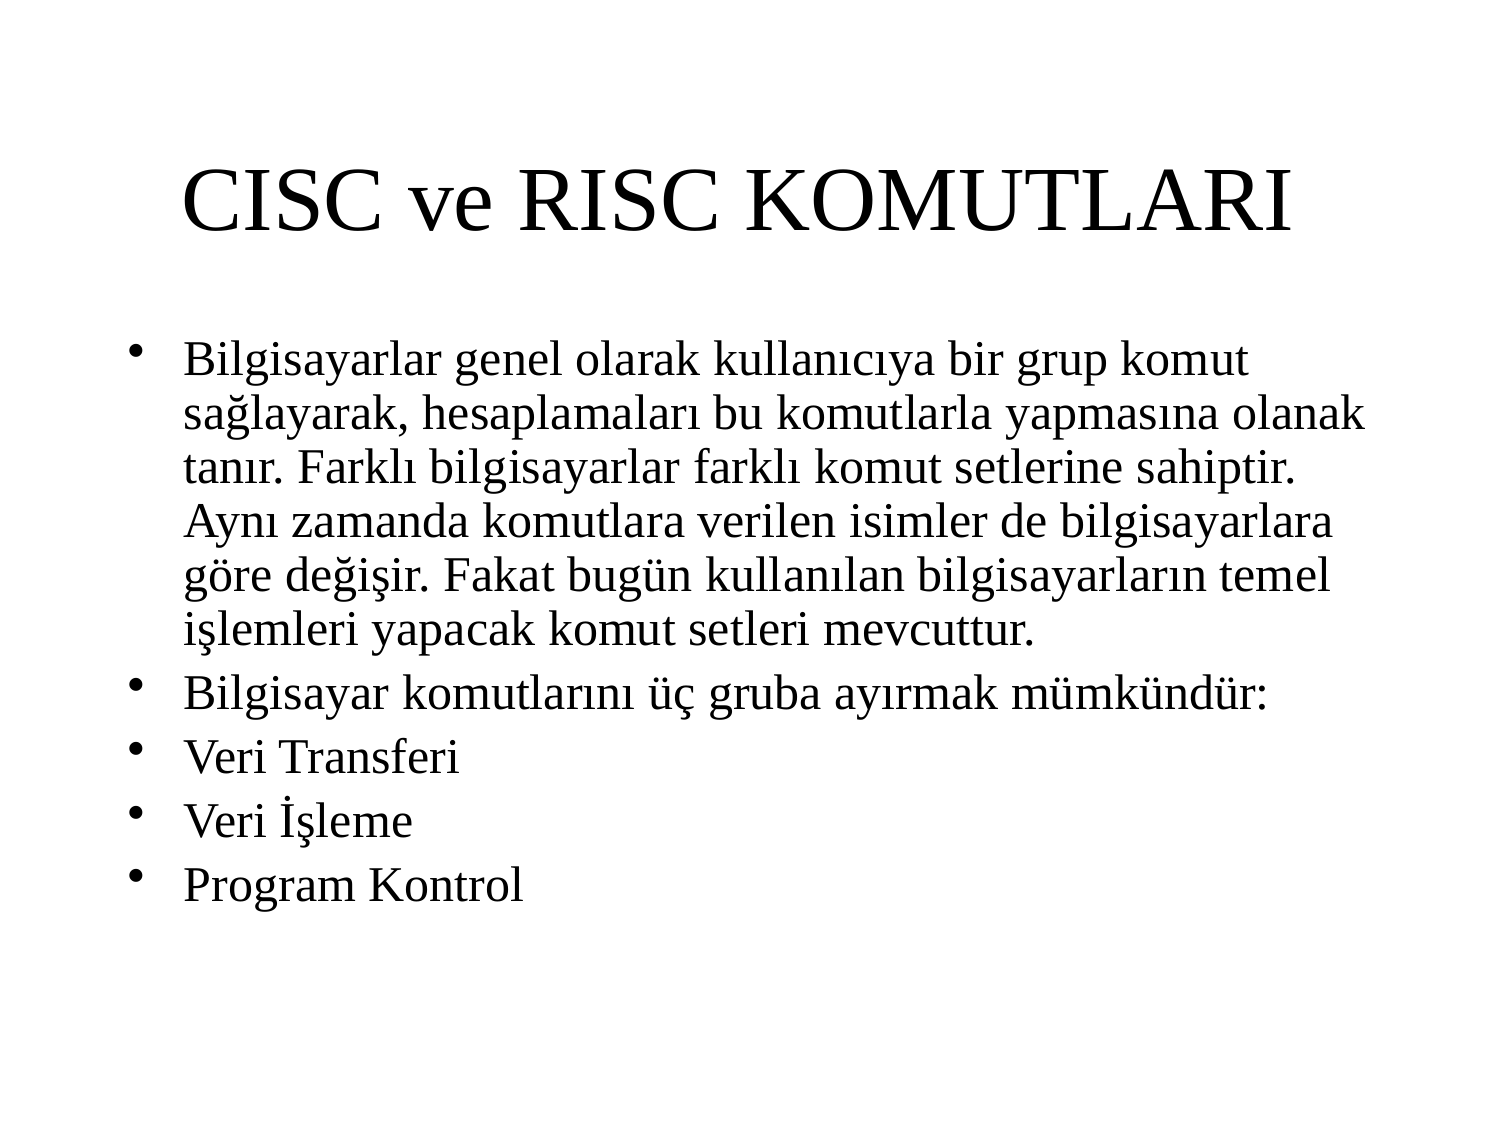

# CISC ve RISC KOMUTLARI
Bilgisayarlar genel olarak kullanıcıya bir grup komut sağlayarak, hesaplamaları bu komutlarla yapmasına olanak tanır. Farklı bilgisayarlar farklı komut setlerine sahiptir. Aynı zamanda komutlara verilen isimler de bilgisayarlara göre değişir. Fakat bugün kullanılan bilgisayarların temel işlemleri yapacak komut setleri mevcuttur.
Bilgisayar komutlarını üç gruba ayırmak mümkündür:
Veri Transferi
Veri İşleme
Program Kontrol